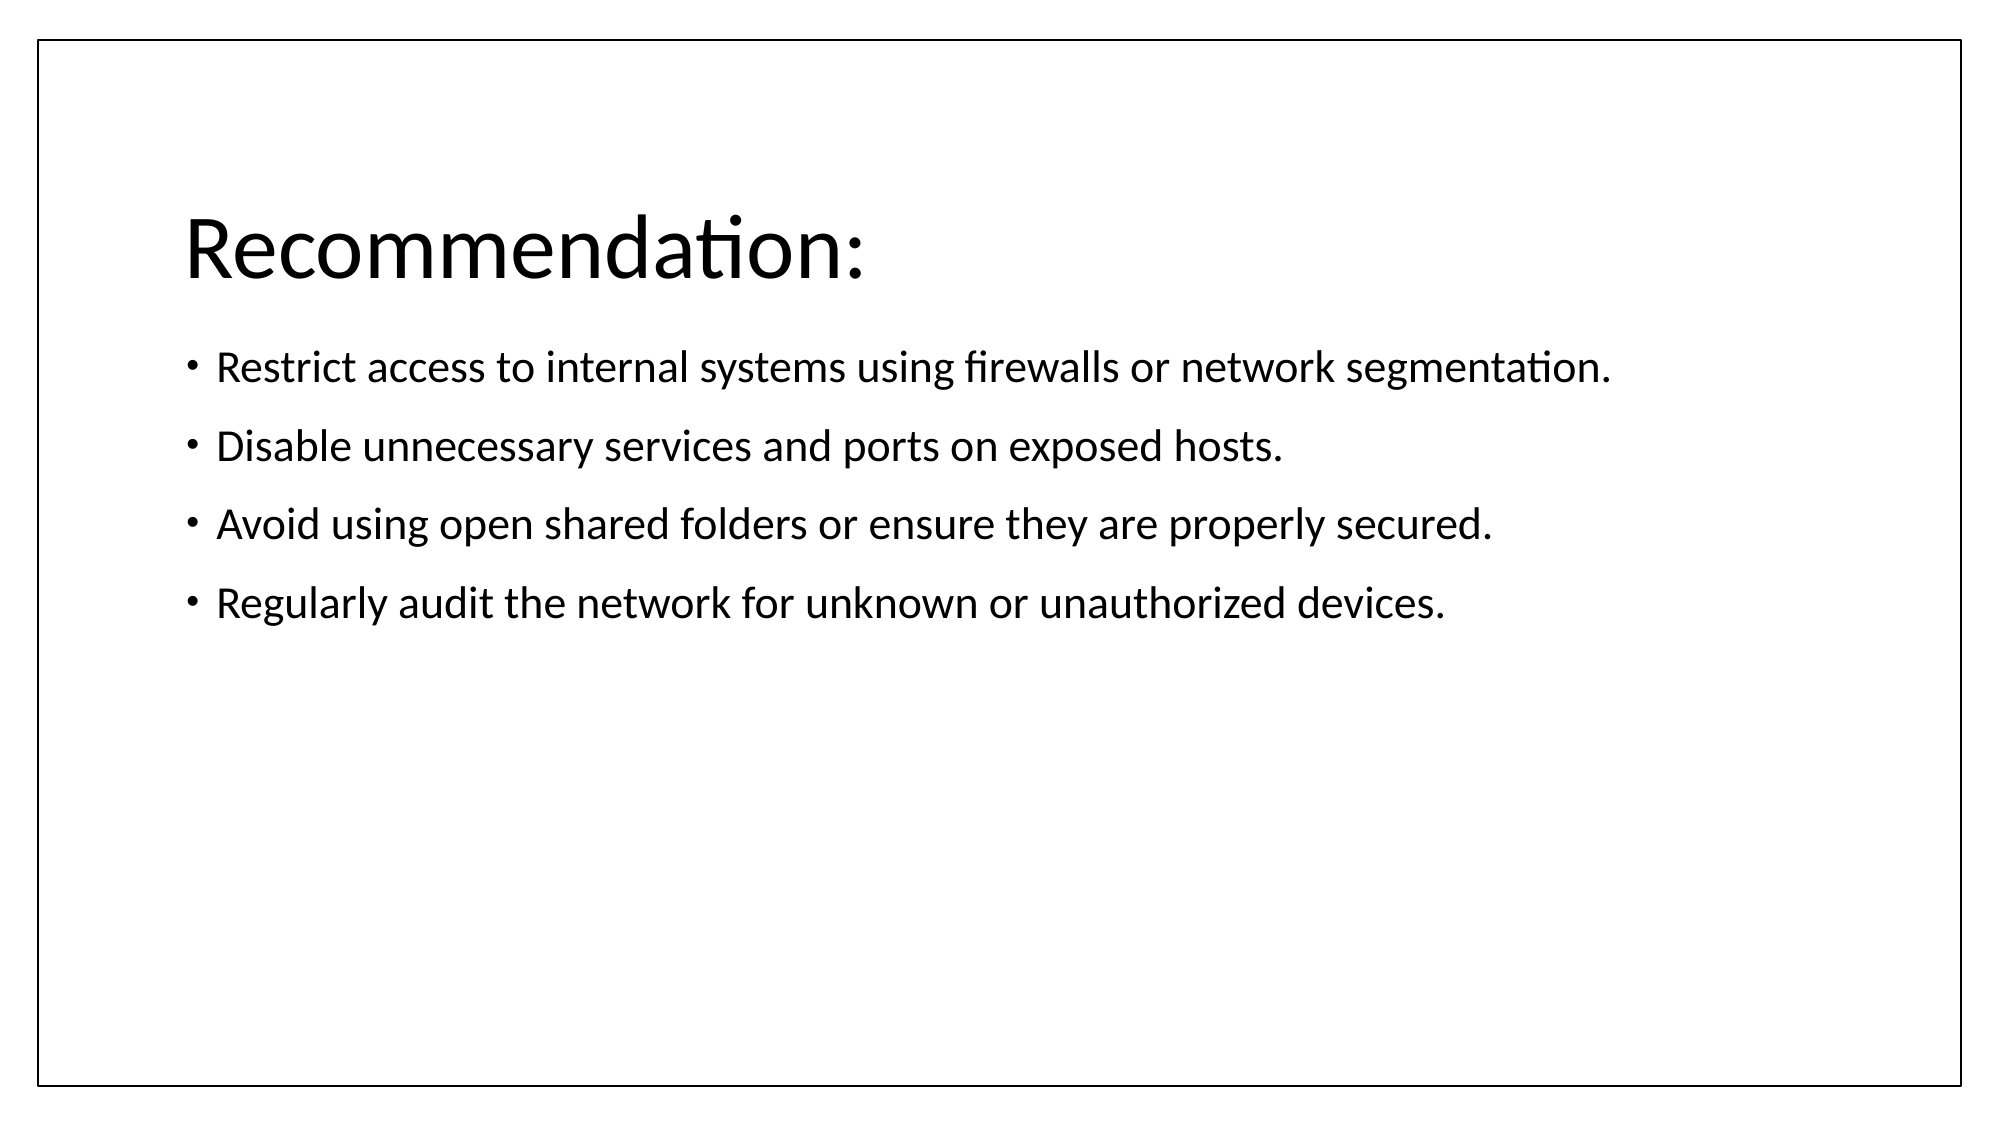

# Recommendation:
Restrict access to internal systems using firewalls or network segmentation.
Disable unnecessary services and ports on exposed hosts.
Avoid using open shared folders or ensure they are properly secured.
Regularly audit the network for unknown or unauthorized devices.